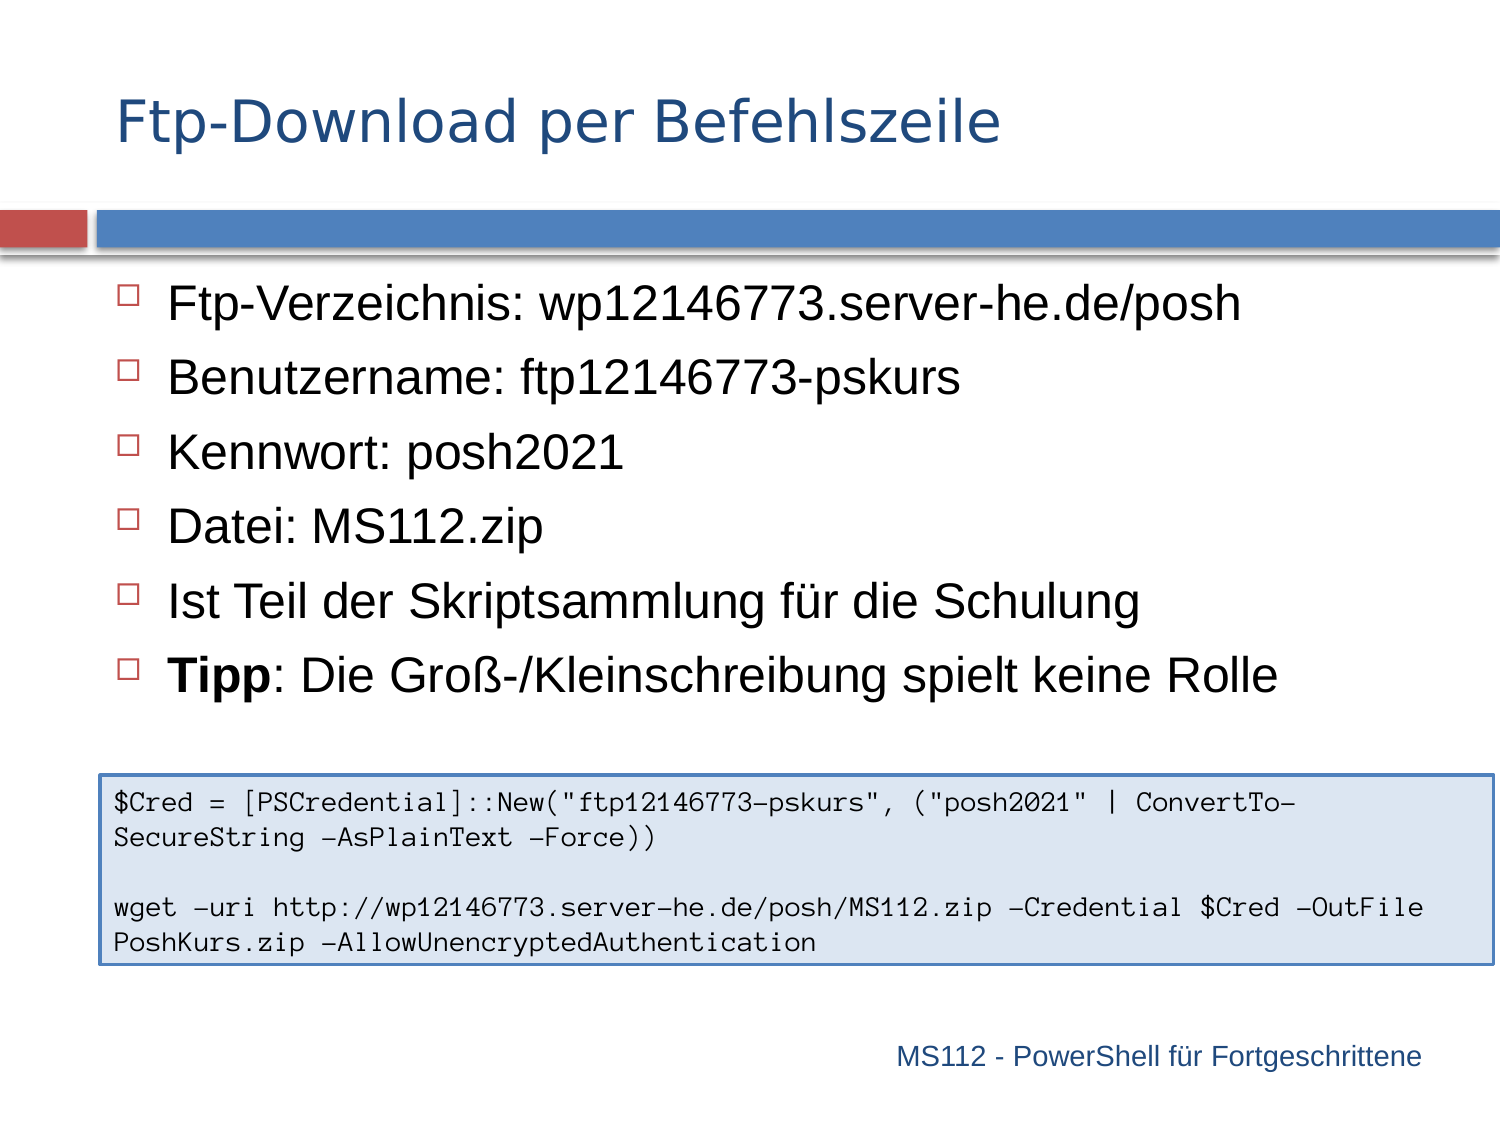

# Ftp-Download per Befehlszeile
Ftp-Verzeichnis: wp12146773.server-he.de/posh
Benutzername: ftp12146773-pskurs
Kennwort: posh2021
Datei: MS112.zip
Ist Teil der Skriptsammlung für die Schulung
Tipp: Die Groß-/Kleinschreibung spielt keine Rolle
$Cred = [PSCredential]::New("ftp12146773-pskurs", ("posh2021" | ConvertTo-SecureString –AsPlainText -Force))
wget –uri http://wp12146773.server-he.de/posh/MS112.zip –Credential $Cred -OutFile PoshKurs.zip -AllowUnencryptedAuthentication
MS112 - PowerShell für Fortgeschrittene